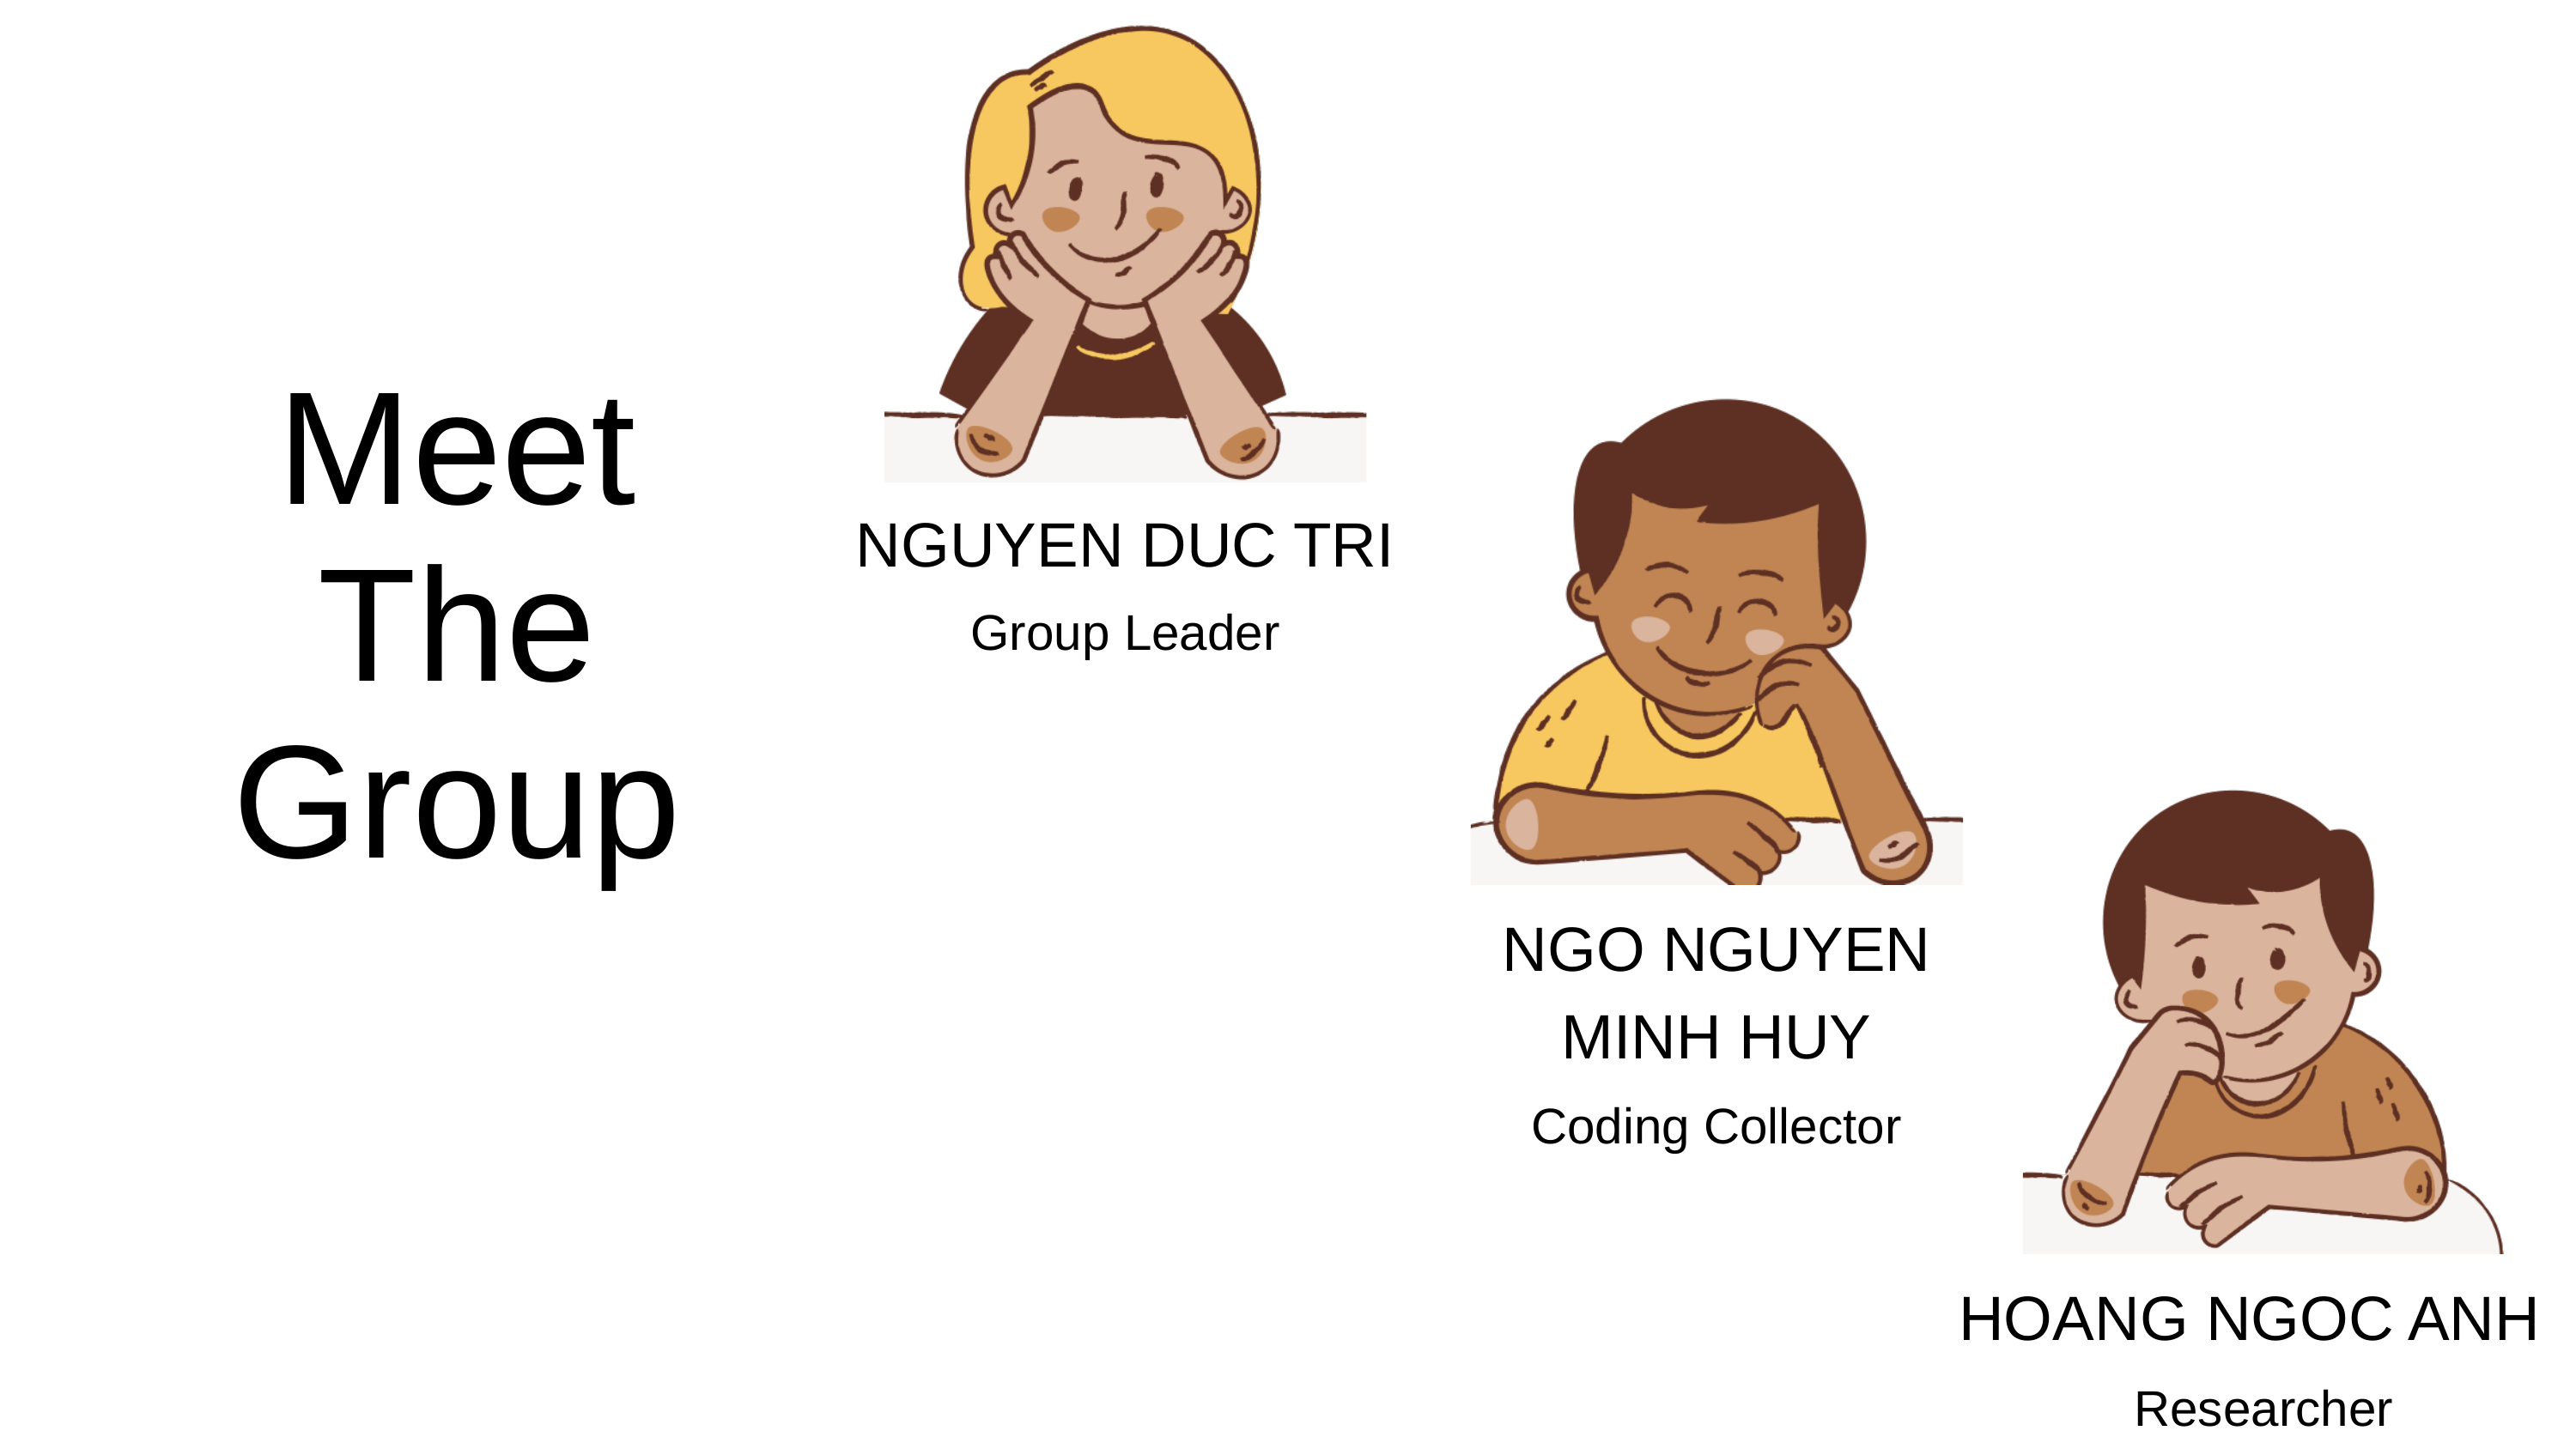

Meet
The
Group

NGUYEN DUC TRI
Group Leader

NGO NGUYEN MINH HUY
Coding Collector
HOANG NGOC ANH
Researcher